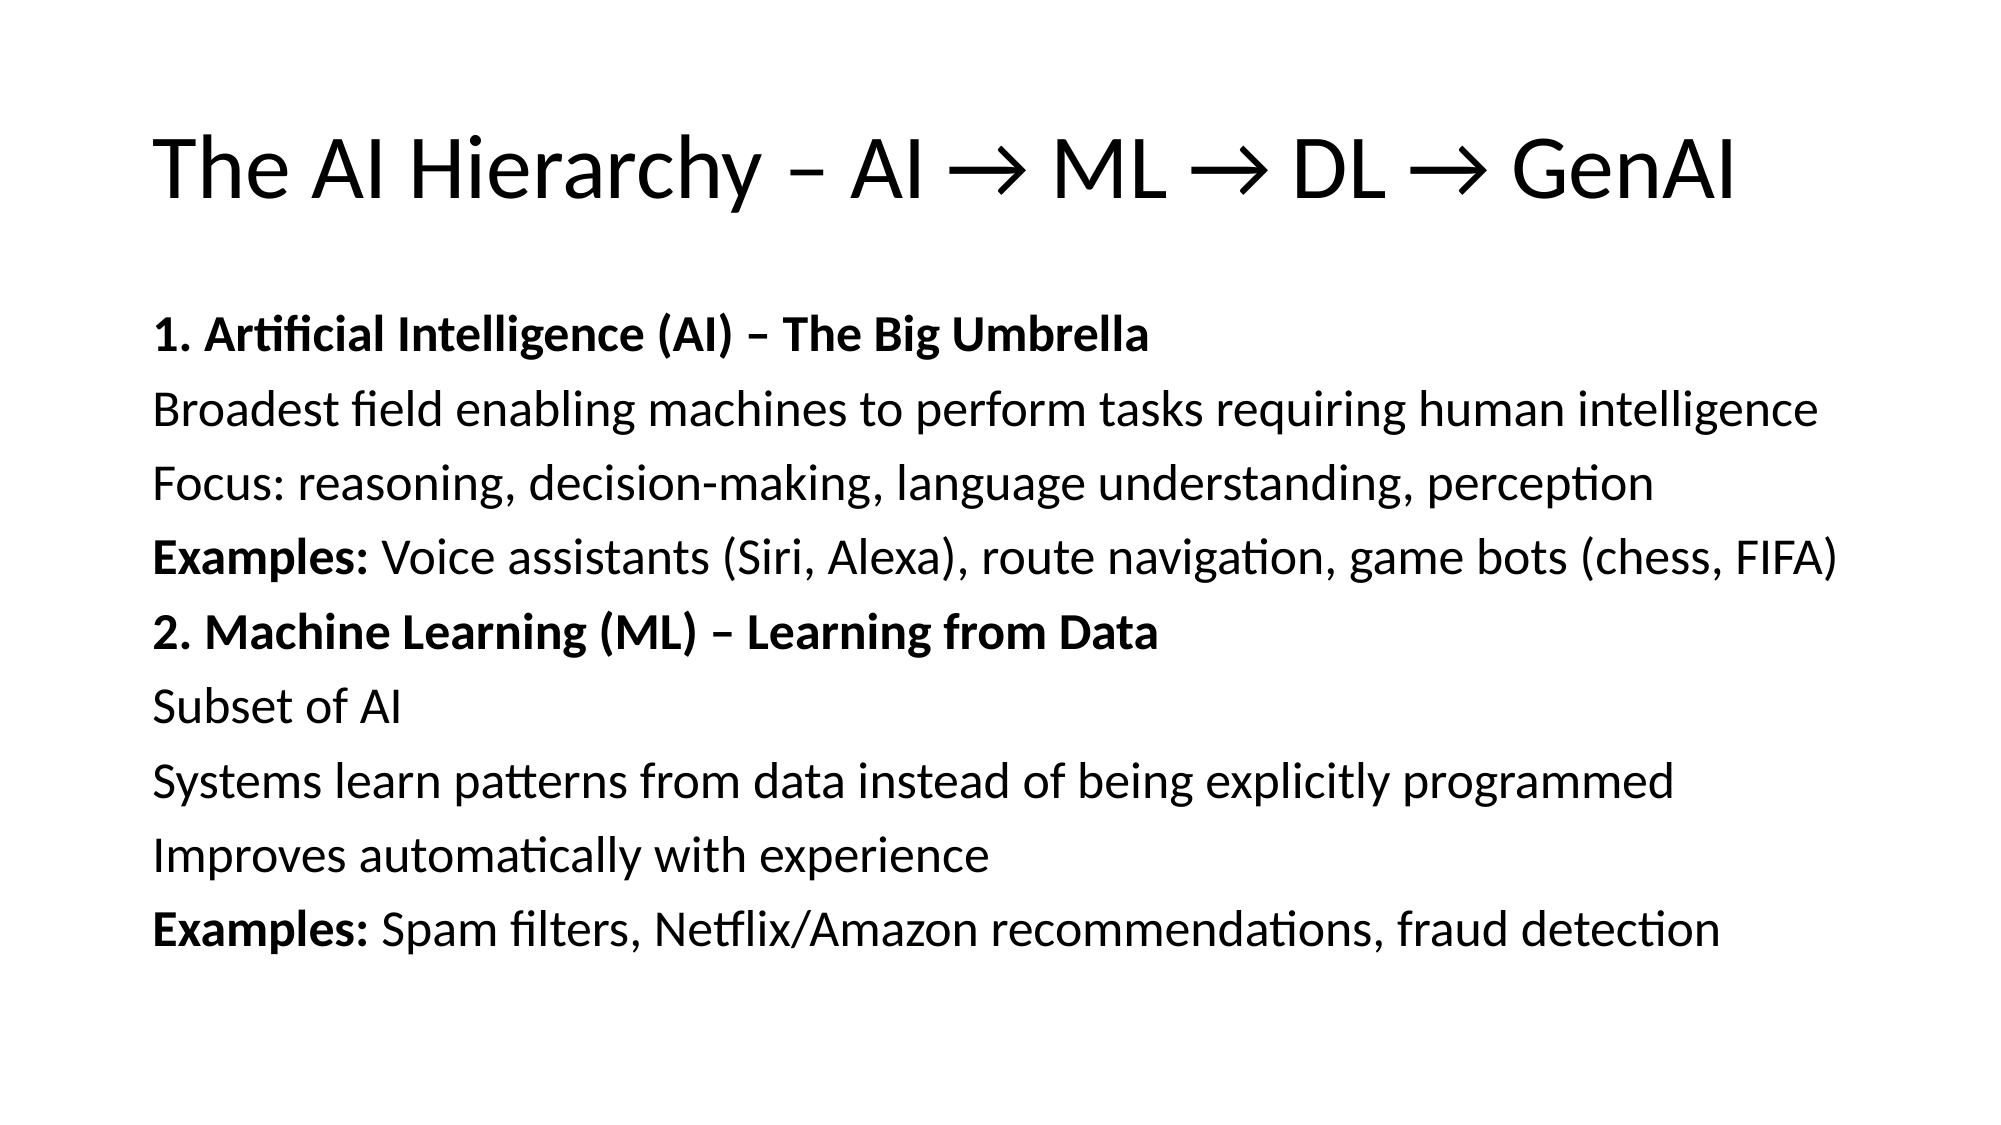

# The AI Hierarchy – AI → ML → DL → GenAI
1. Artificial Intelligence (AI) – The Big Umbrella
Broadest field enabling machines to perform tasks requiring human intelligence
Focus: reasoning, decision-making, language understanding, perception
Examples: Voice assistants (Siri, Alexa), route navigation, game bots (chess, FIFA)
2. Machine Learning (ML) – Learning from Data
Subset of AI
Systems learn patterns from data instead of being explicitly programmed
Improves automatically with experience
Examples: Spam filters, Netflix/Amazon recommendations, fraud detection